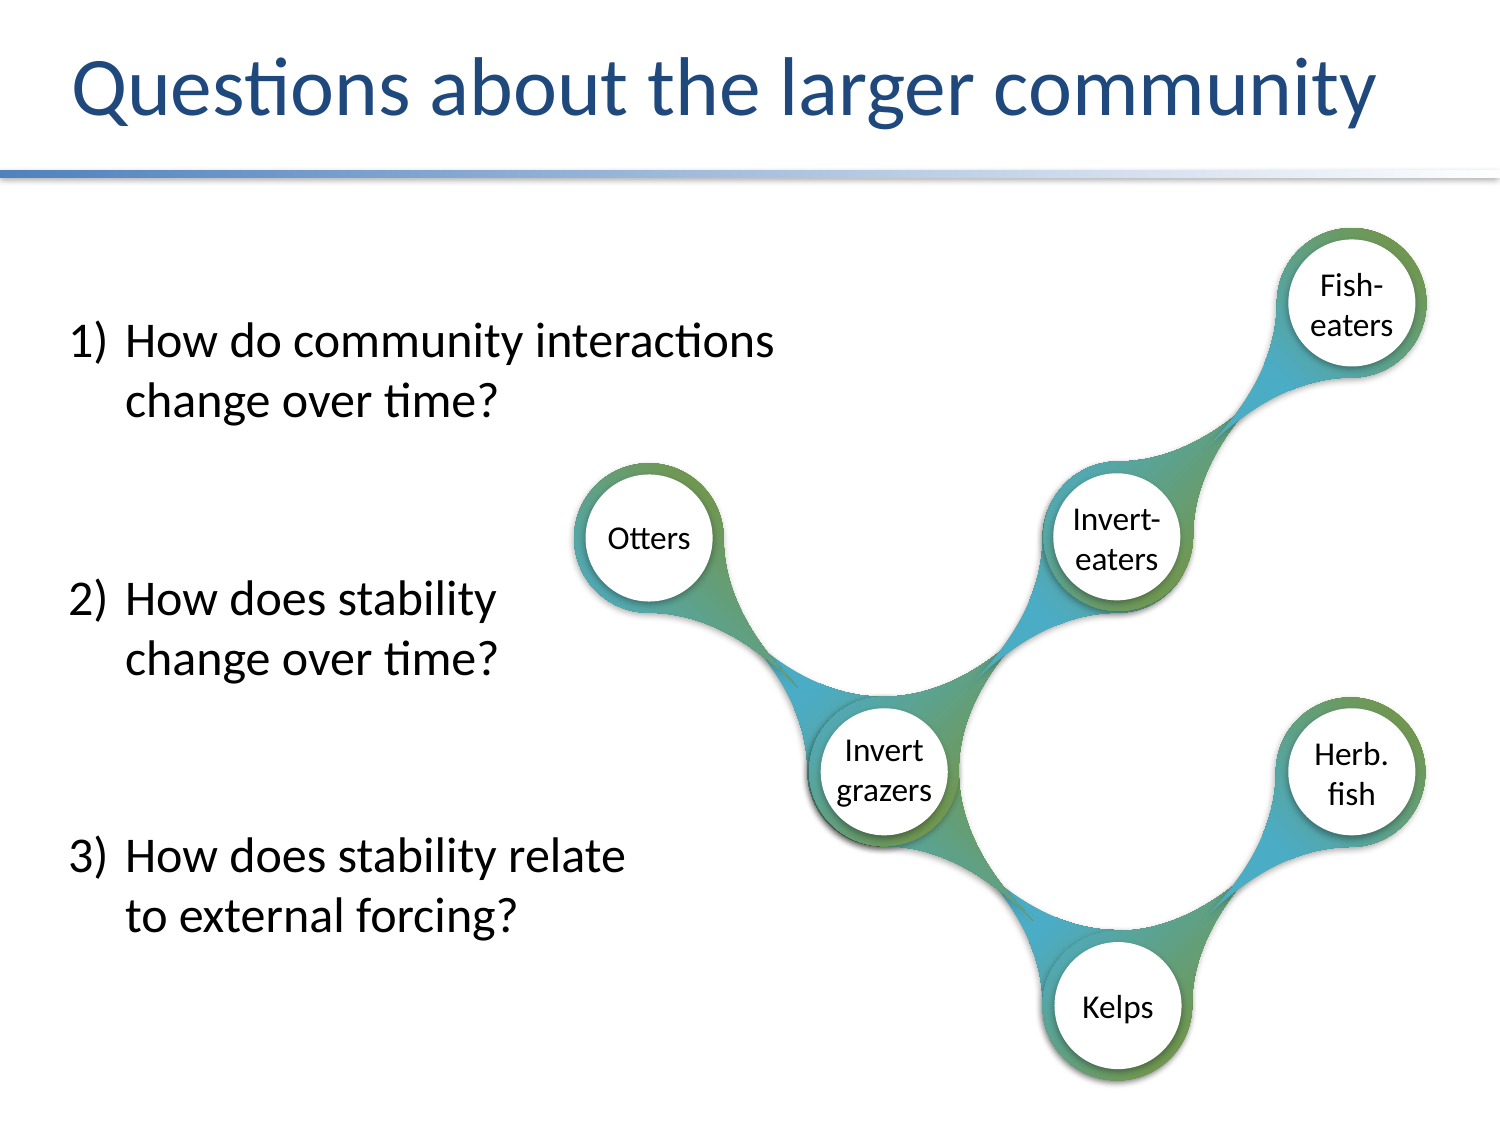

# Questions about the larger community

Fish-eaters

Invert- eaters

Otters

Herb. fish
Invert grazers

Kelps
1)	How do community interactions change over time?
2)	How does stability change over time?
3)	How does stability relate to external forcing?